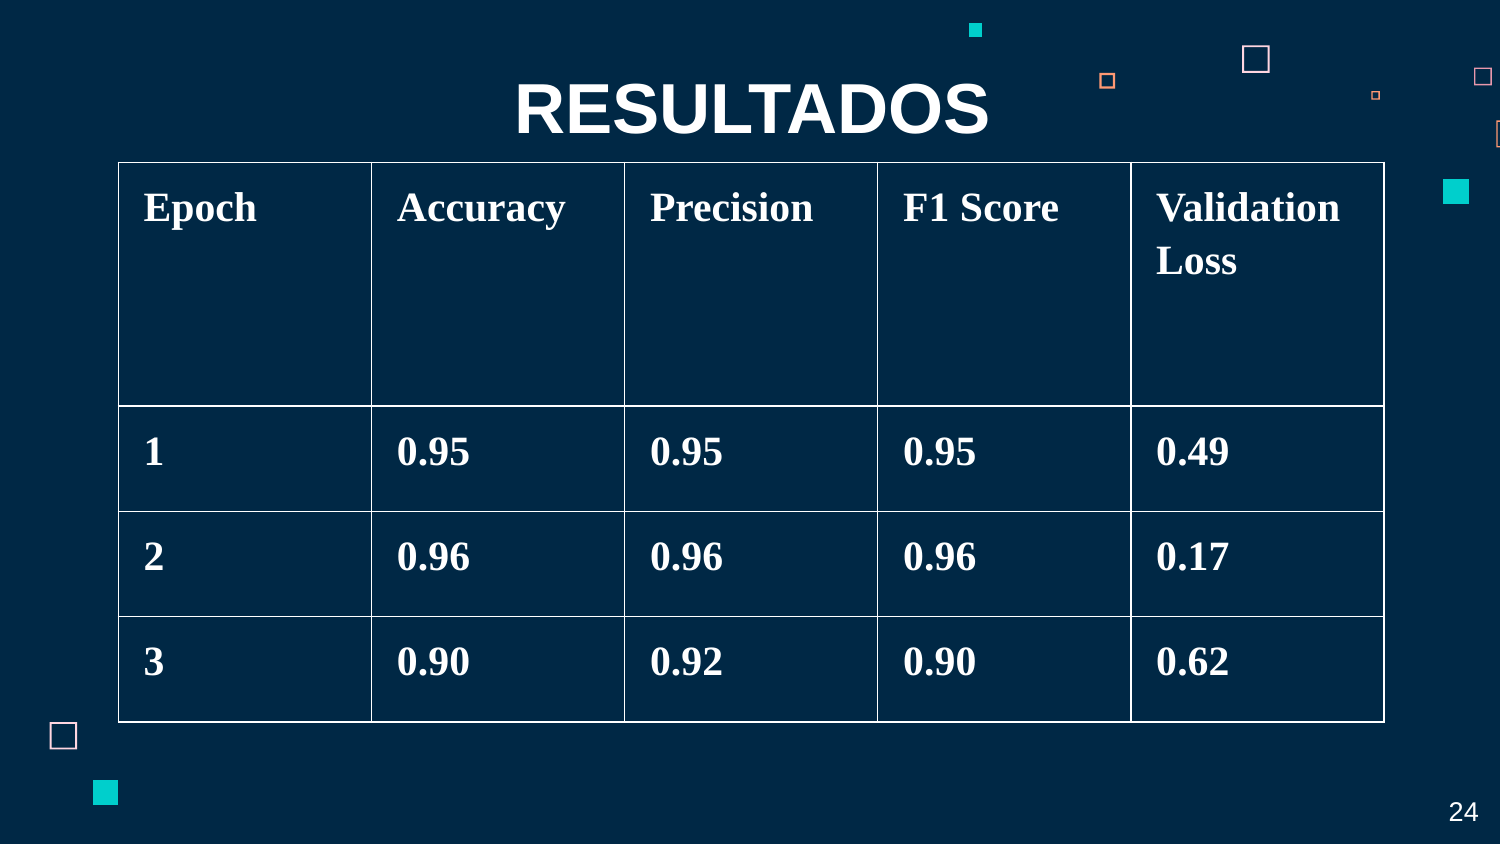

# RESULTADOS
| Epoch | Accuracy | Precision | F1 Score | Validation Loss |
| --- | --- | --- | --- | --- |
| 1 | 0.95 | 0.95 | 0.95 | 0.49 |
| 2 | 0.96 | 0.96 | 0.96 | 0.17 |
| 3 | 0.90 | 0.92 | 0.90 | 0.62 |
24